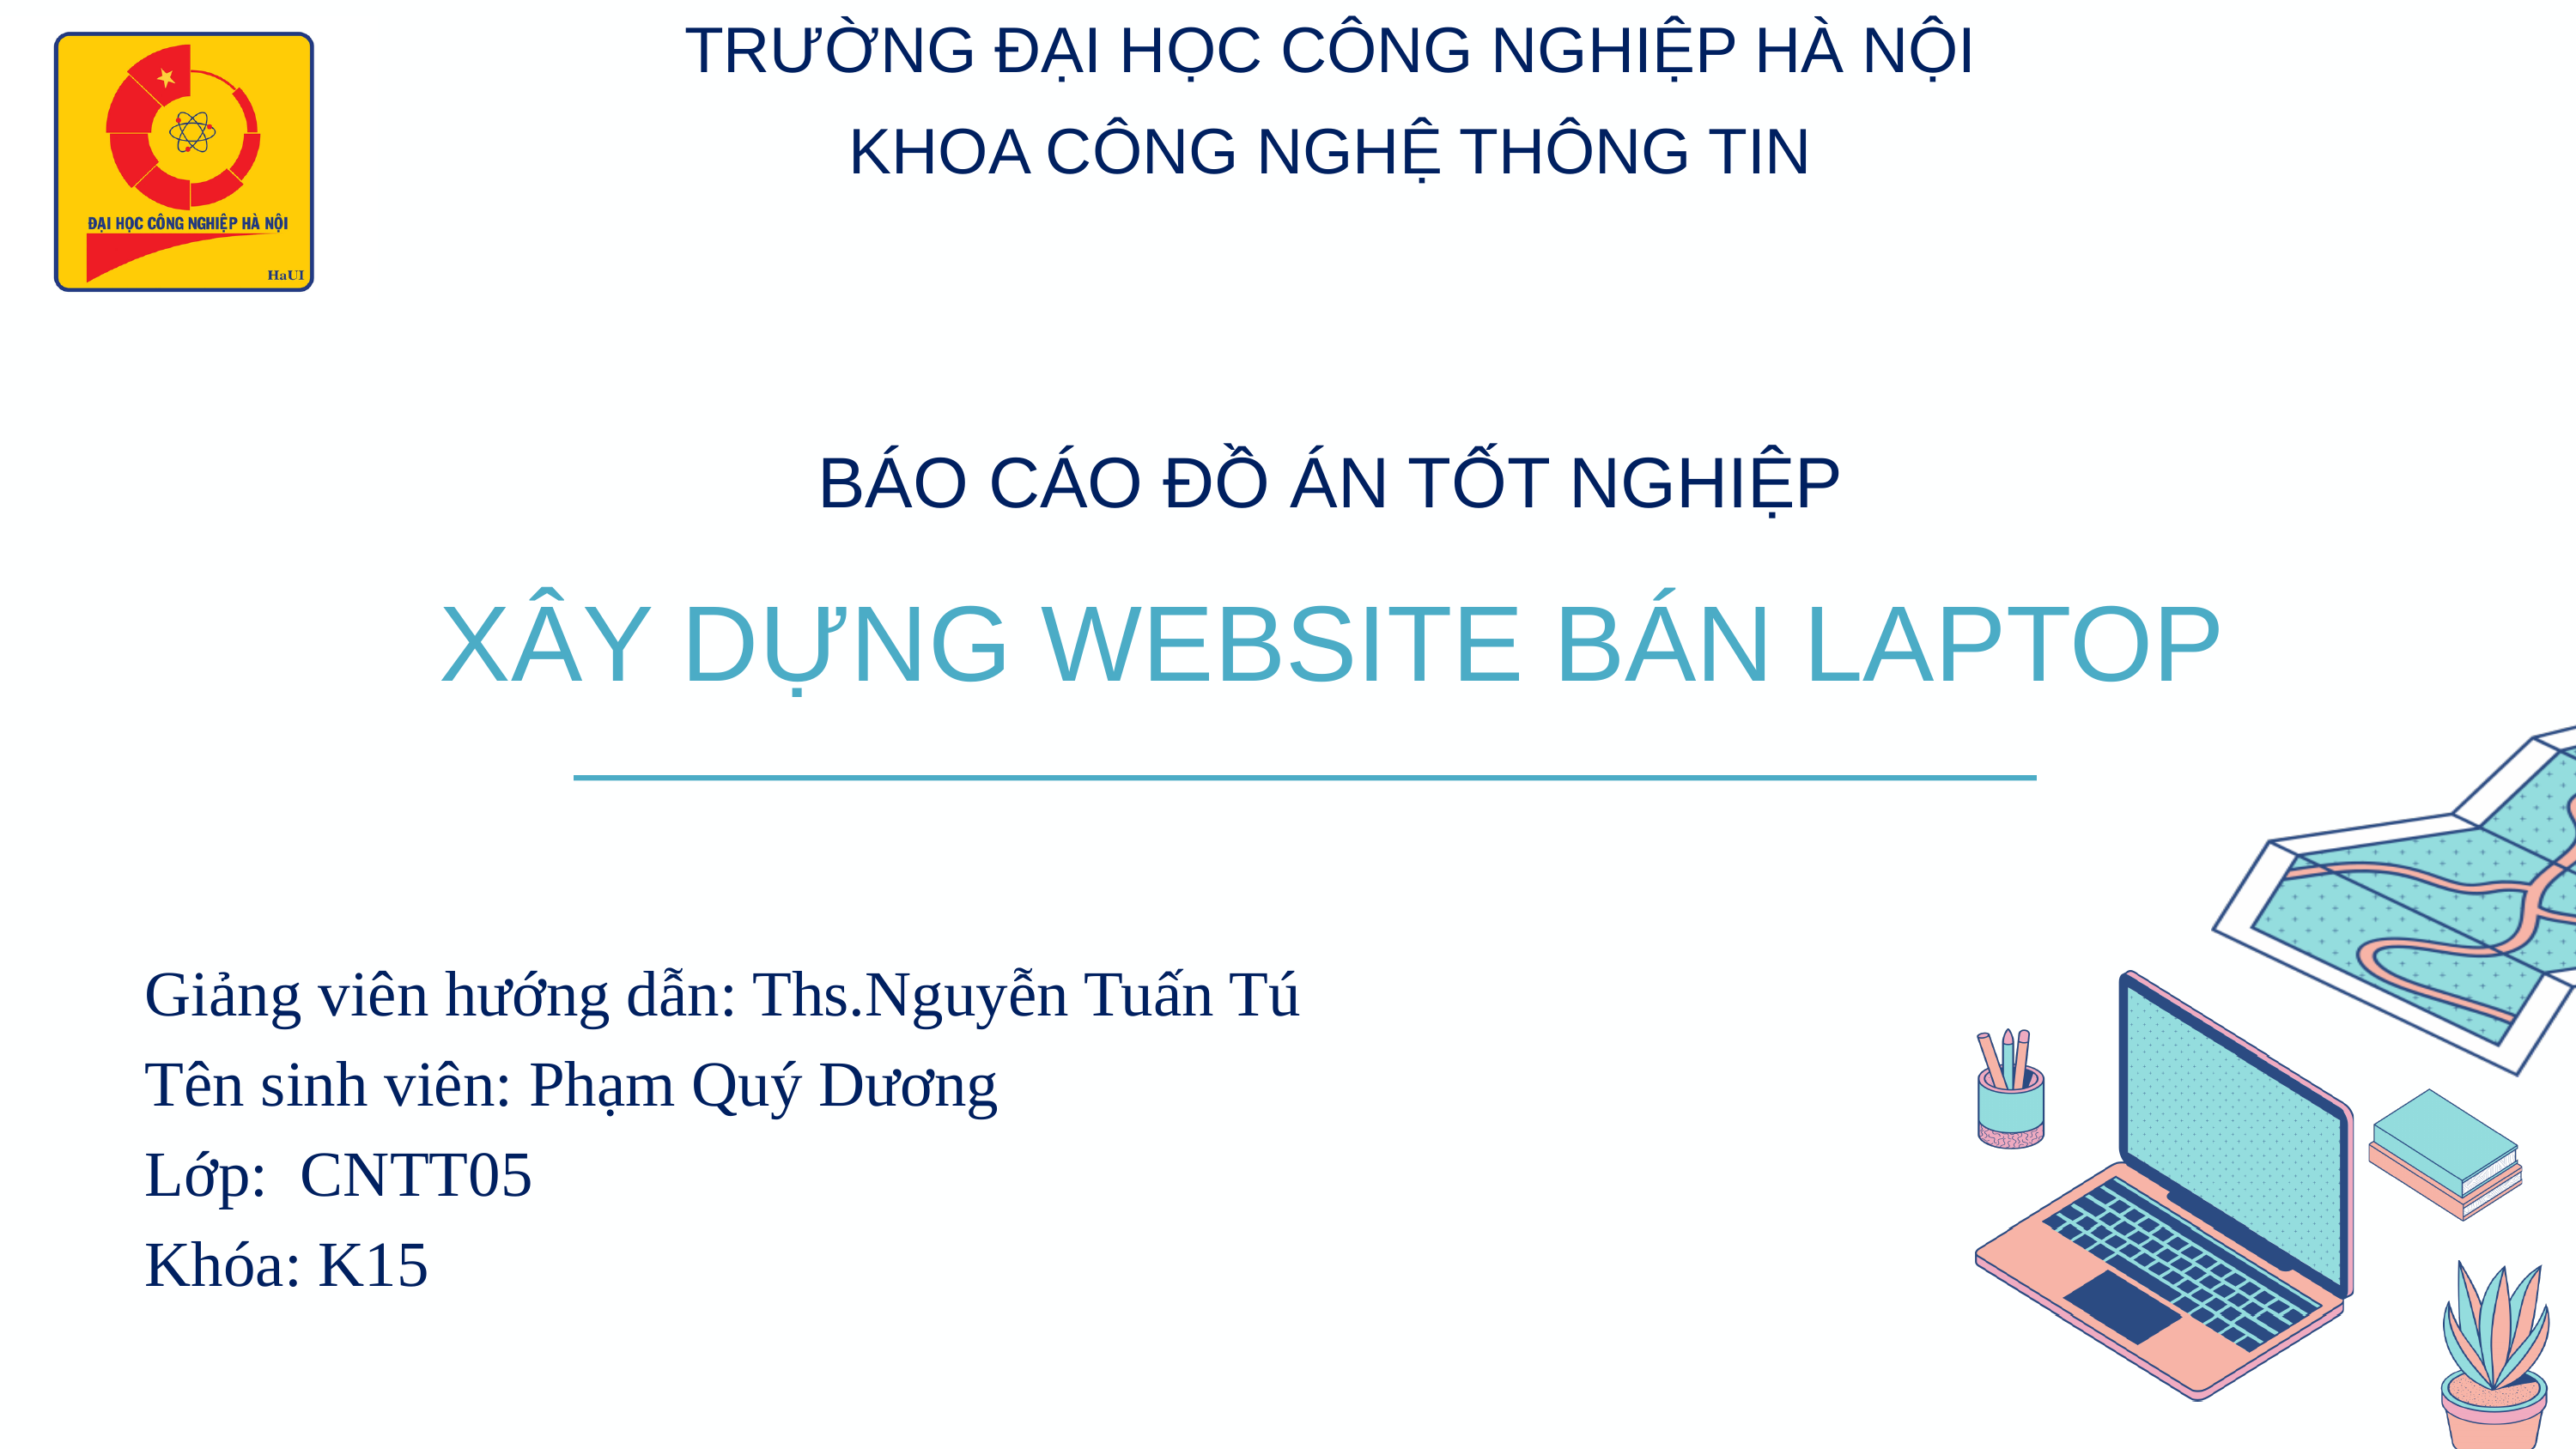

TRƯỜNG ĐẠI HỌC CÔNG NGHIỆP HÀ NỘI

KHOA CÔNG NGHỆ THÔNG TIN
BÁO CÁO ĐỒ ÁN TỐT NGHIỆP

XÂY DỰNG WEBSITE BÁN LAPTOP

Giảng viên hướng dẫn: Ths.Nguyễn Tuấn Tú
Tên sinh viên: Phạm Quý Dương
Lớp:  CNTT05
Khóa: K15